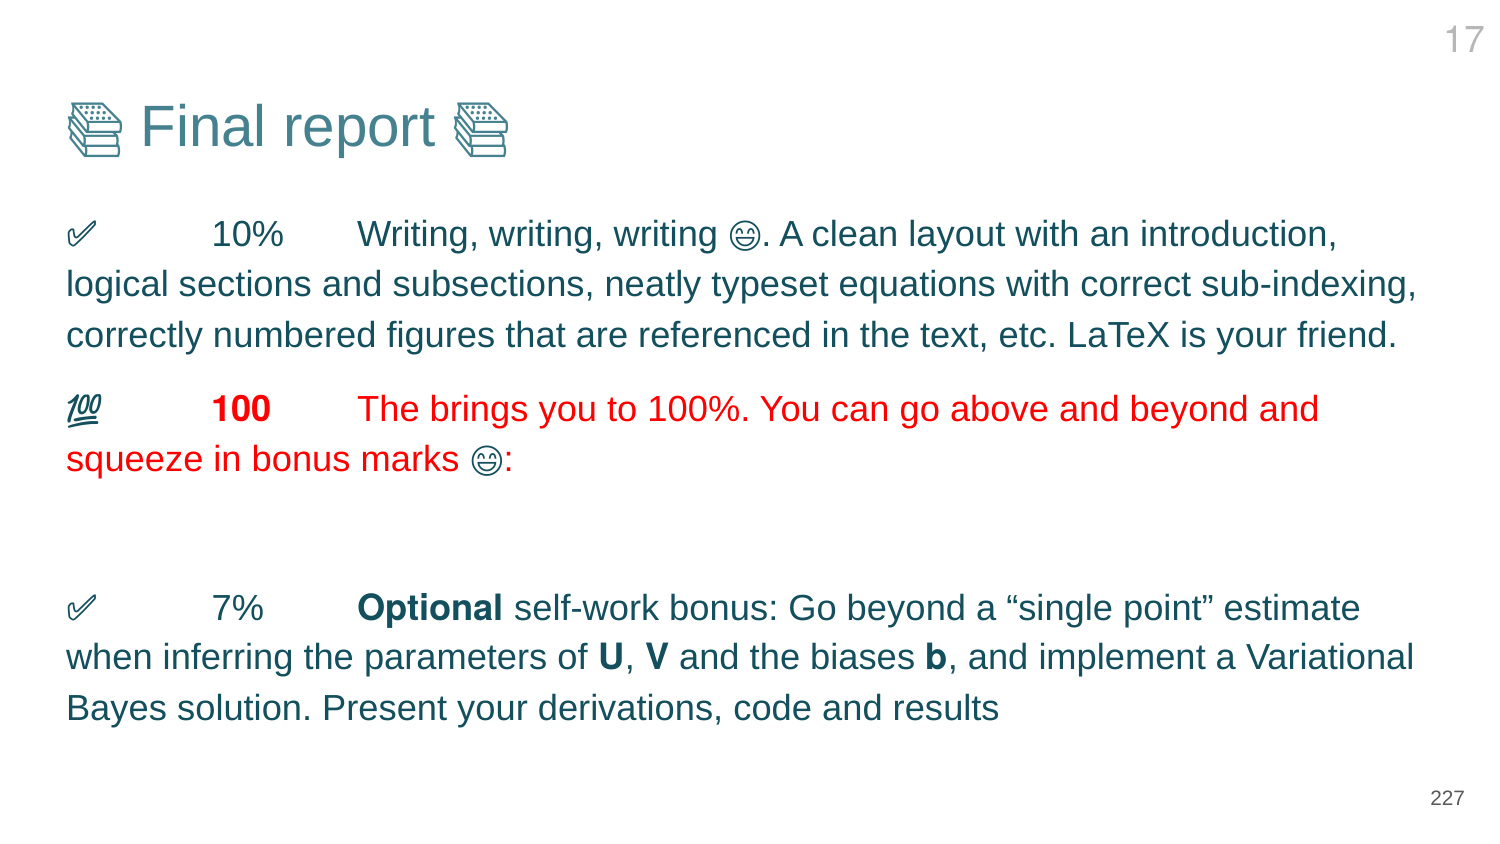

17
# 📚 Final report 📚
✅	10%	Writing, writing, writing 😄. A clean layout with an introduction, logical sections and subsections, neatly typeset equations with correct sub-indexing, correctly numbered figures that are referenced in the text, etc. LaTeX is your friend.
💯	100	The brings you to 100%. You can go above and beyond and squeeze in bonus marks 😄:

✅	7%		Optional self-work bonus: Go beyond a “single point” estimate when inferring the parameters of U, V and the biases b, and implement a Variational Bayes solution. Present your derivations, code and results
227